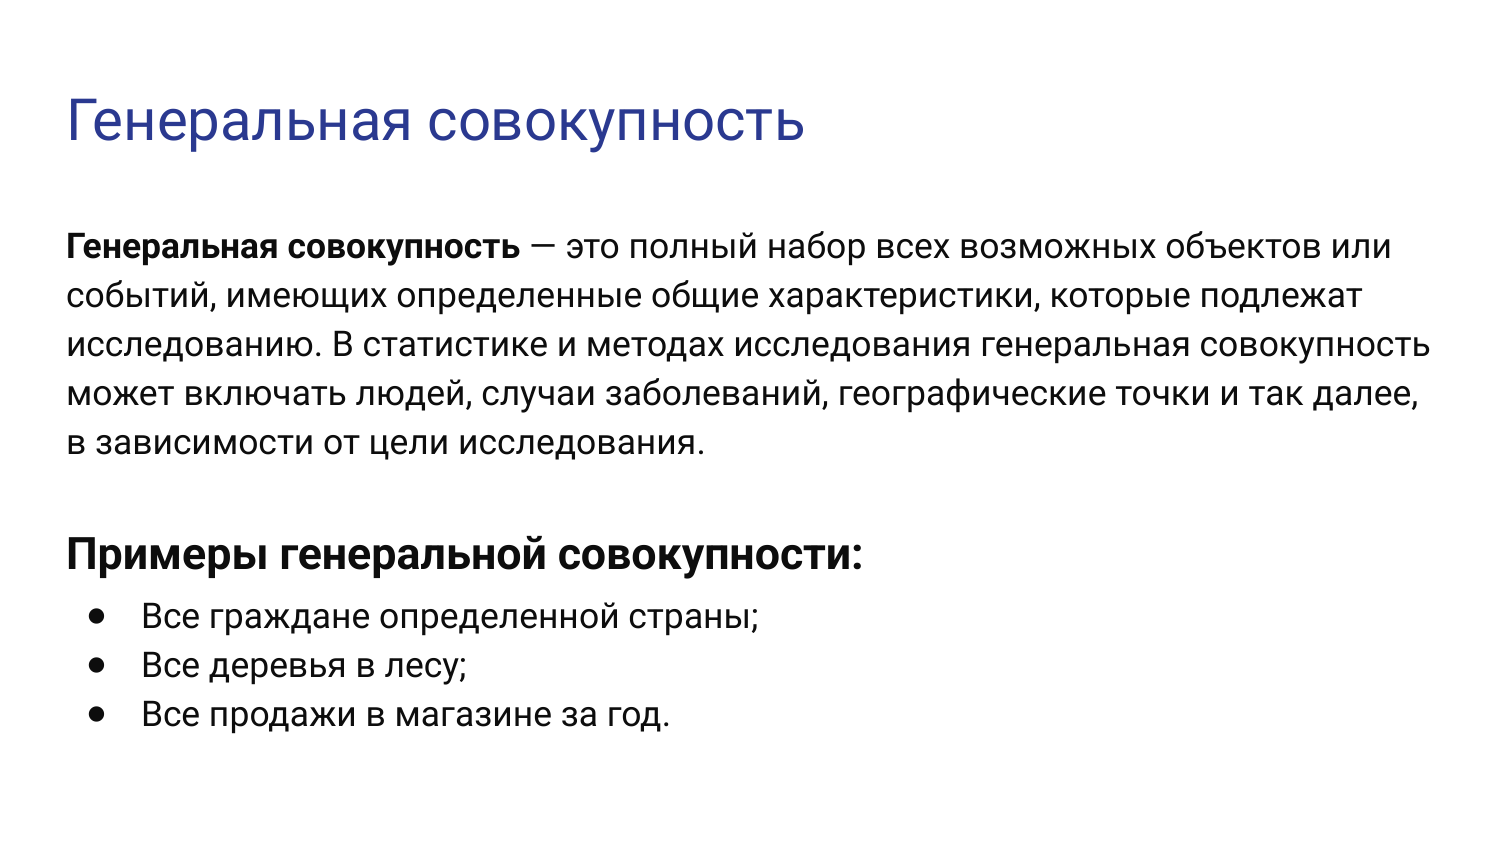

# Генеральная совокупность
Генеральная совокупность — это полный набор всех возможных объектов или событий, имеющих определенные общие характеристики, которые подлежат исследованию. В статистике и методах исследования генеральная совокупность может включать людей, случаи заболеваний, географические точки и так далее, в зависимости от цели исследования.
Примеры генеральной совокупности:
Все граждане определенной страны;
Все деревья в лесу;
Все продажи в магазине за год.